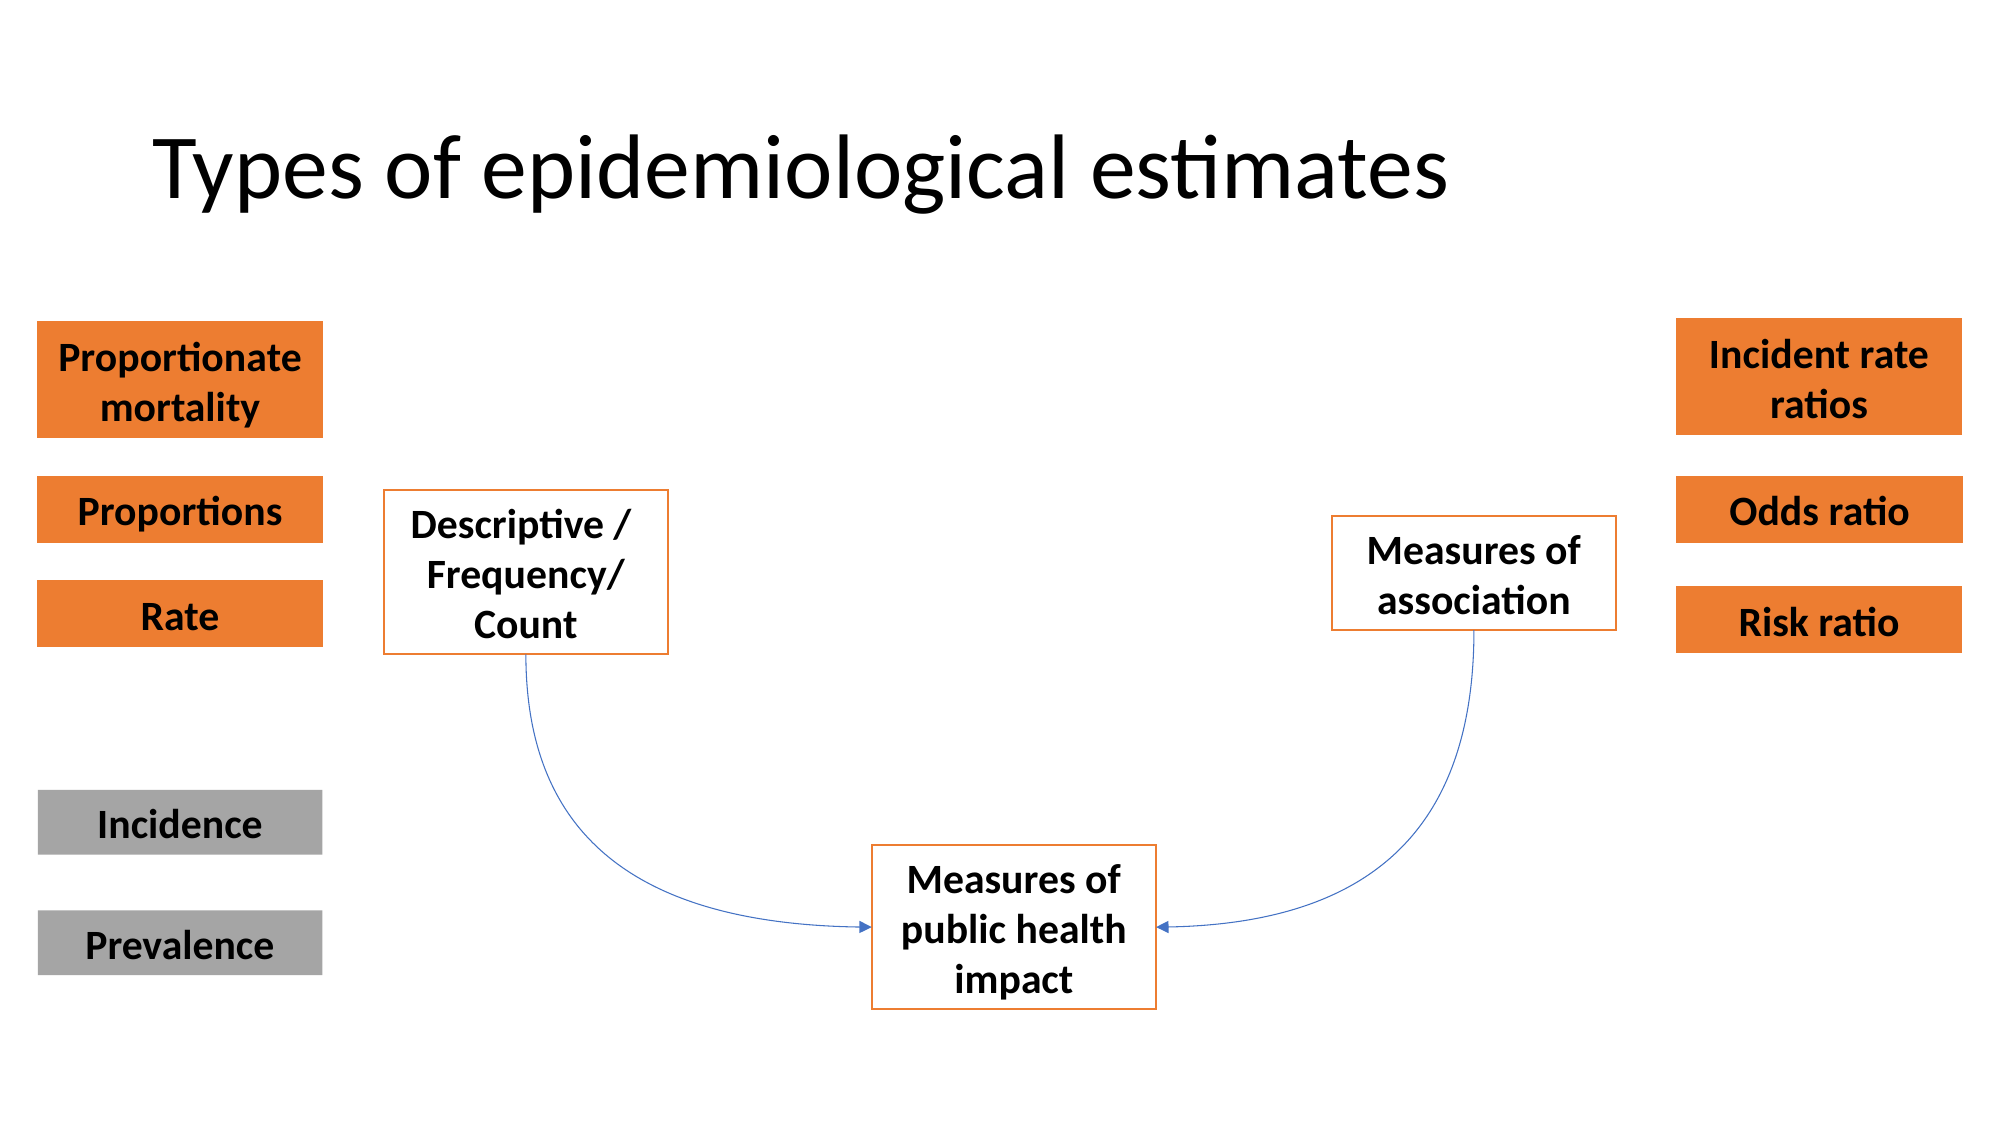

# Types of epidemiological estimates
Incident rate ratios
Proportionate mortality
Proportions
Odds ratio
Descriptive /
Frequency/
Count
Measures of association
Rate
Risk ratio
Incidence
Measures of public health impact
Prevalence